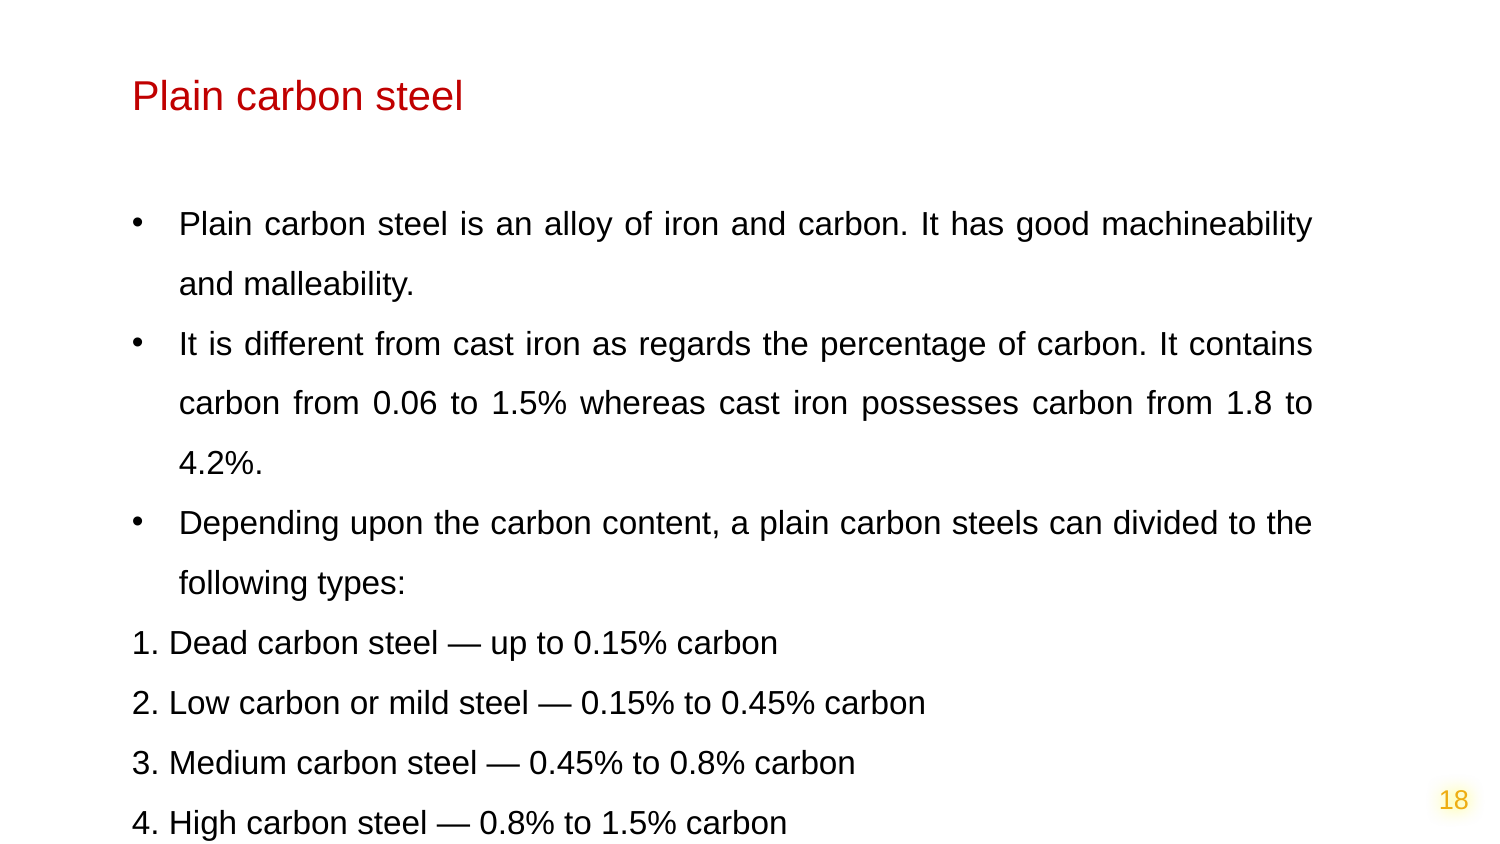

Plain carbon steel
Plain carbon steel is an alloy of iron and carbon. It has good machineability and malleability.
It is different from cast iron as regards the percentage of carbon. It contains carbon from 0.06 to 1.5% whereas cast iron possesses carbon from 1.8 to 4.2%.
Depending upon the carbon content, a plain carbon steels can divided to the following types:
1. Dead carbon steel — up to 0.15% carbon
2. Low carbon or mild steel — 0.15% to 0.45% carbon
3. Medium carbon steel — 0.45% to 0.8% carbon
4. High carbon steel — 0.8% to 1.5% carbon
18